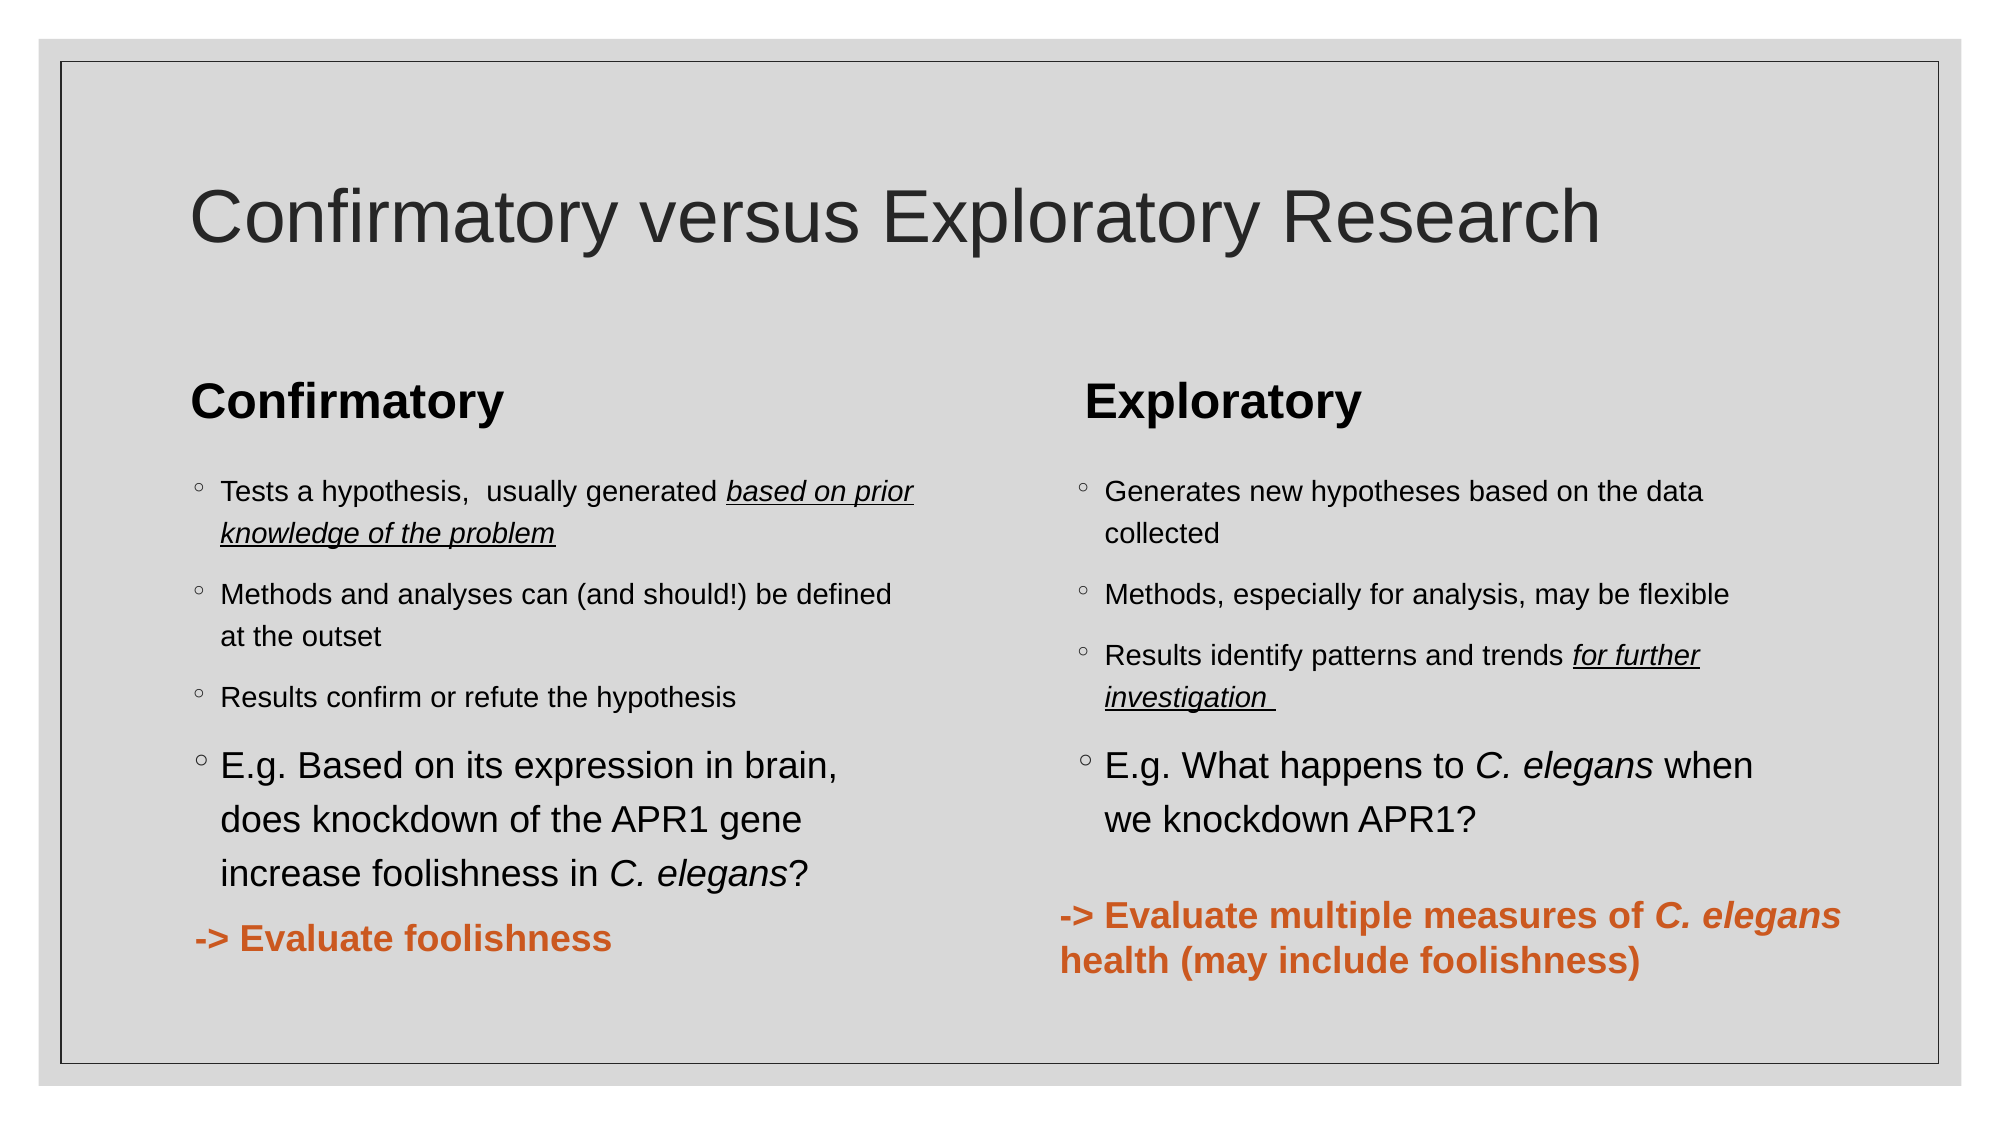

# Confirmatory versus Exploratory Research
Confirmatory
Exploratory
Generates new hypotheses based on the data collected
Methods, especially for analysis, may be flexible
Results identify patterns and trends for further investigation
E.g. What happens to C. elegans when we knockdown APR1?
Tests a hypothesis,  usually generated based on prior knowledge of the problem
Methods and analyses can (and should!) be defined at the outset
Results confirm or refute the hypothesis
E.g. Based on its expression in brain, does knockdown of the APR1 gene increase foolishness in C. elegans?
-> Evaluate multiple measures of C. elegans health (may include foolishness)
-> Evaluate foolishness